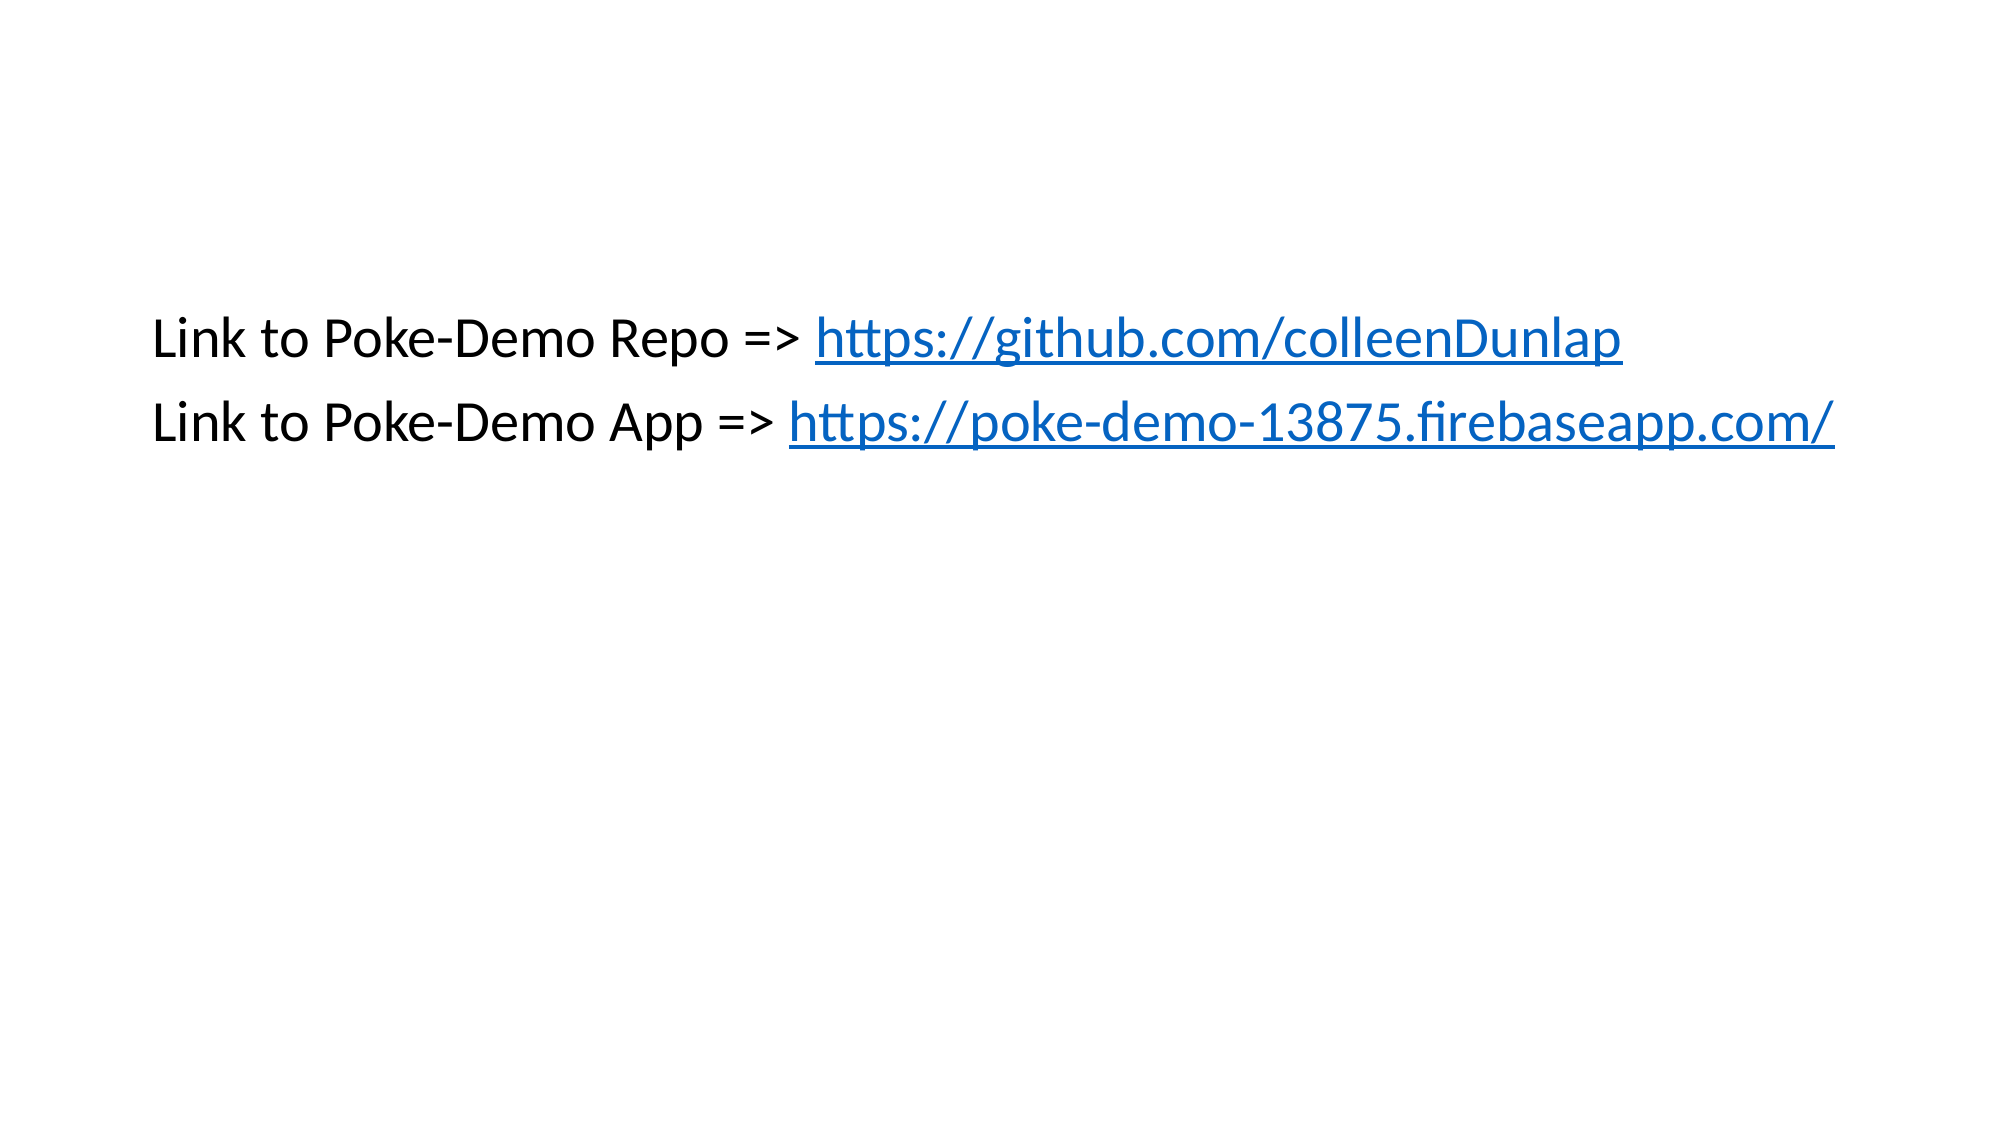

Link to Poke-Demo Repo => https://github.com/colleenDunlap
Link to Poke-Demo App => https://poke-demo-13875.firebaseapp.com/